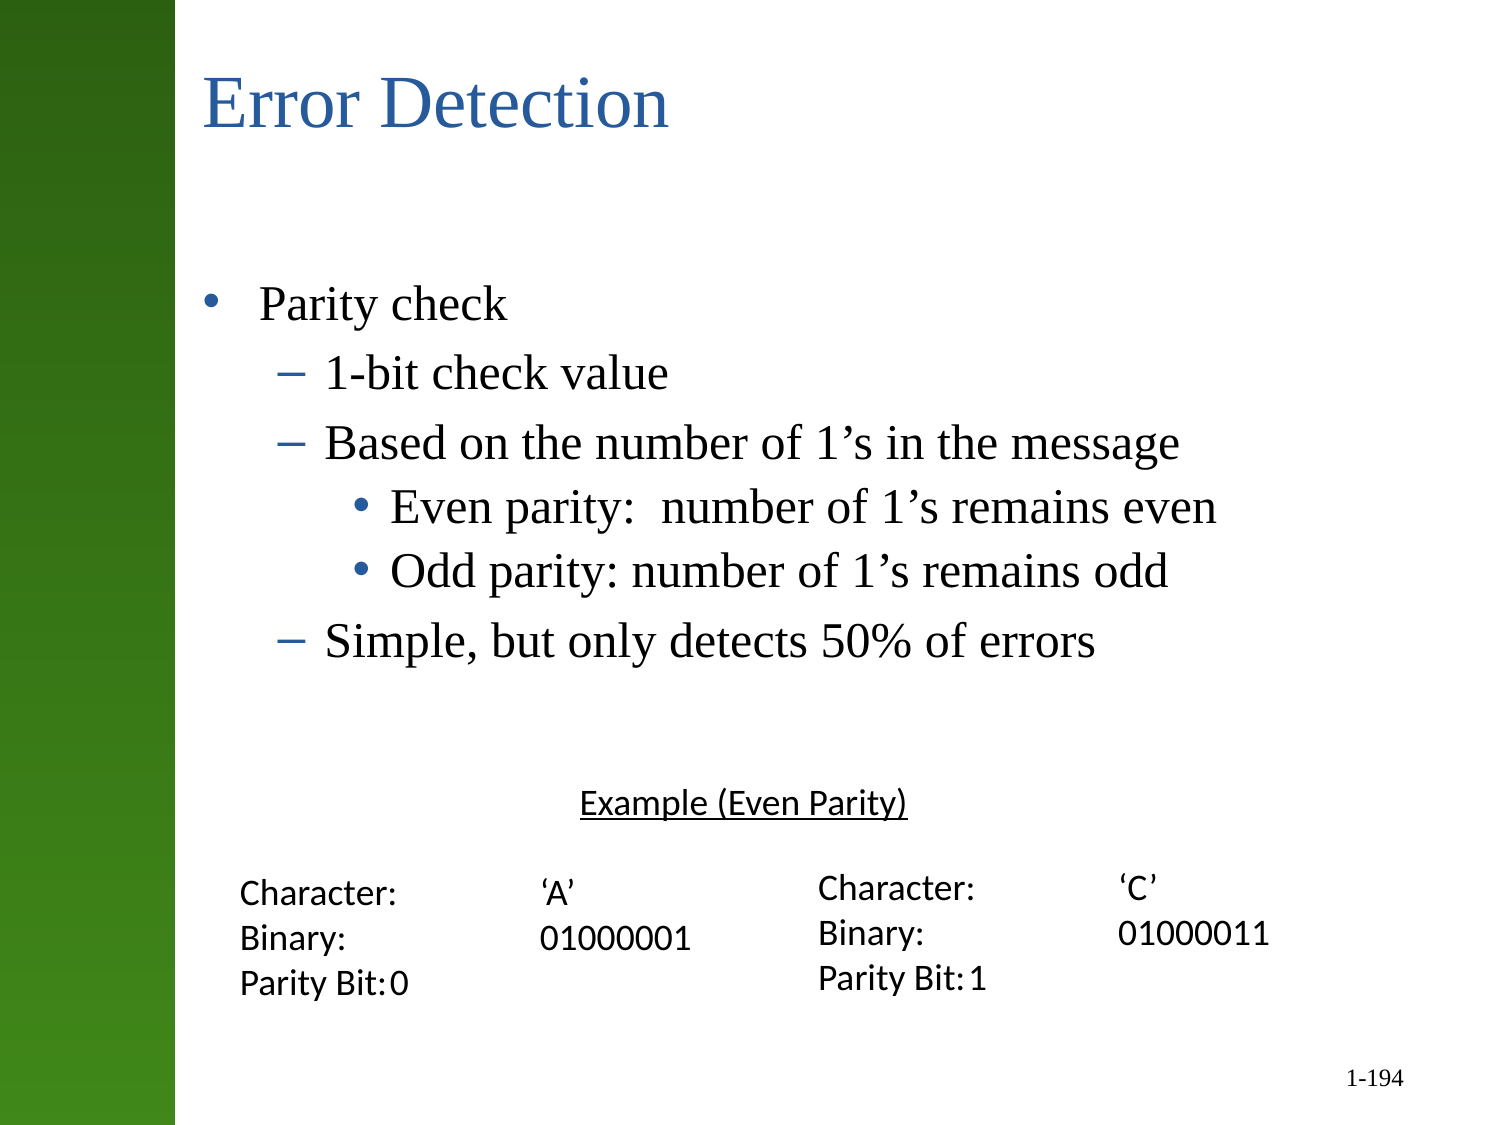

# Error Detection
Parity check
1-bit check value
Based on the number of 1’s in the message
Even parity:  number of 1’s remains even
Odd parity: number of 1’s remains odd
Simple, but only detects 50% of errors

Example (Even Parity)

Character: 	‘A’
Binary: 		01000001
Parity Bit:	0
Character: 	‘C’
Binary: 		01000011
Parity Bit:	1